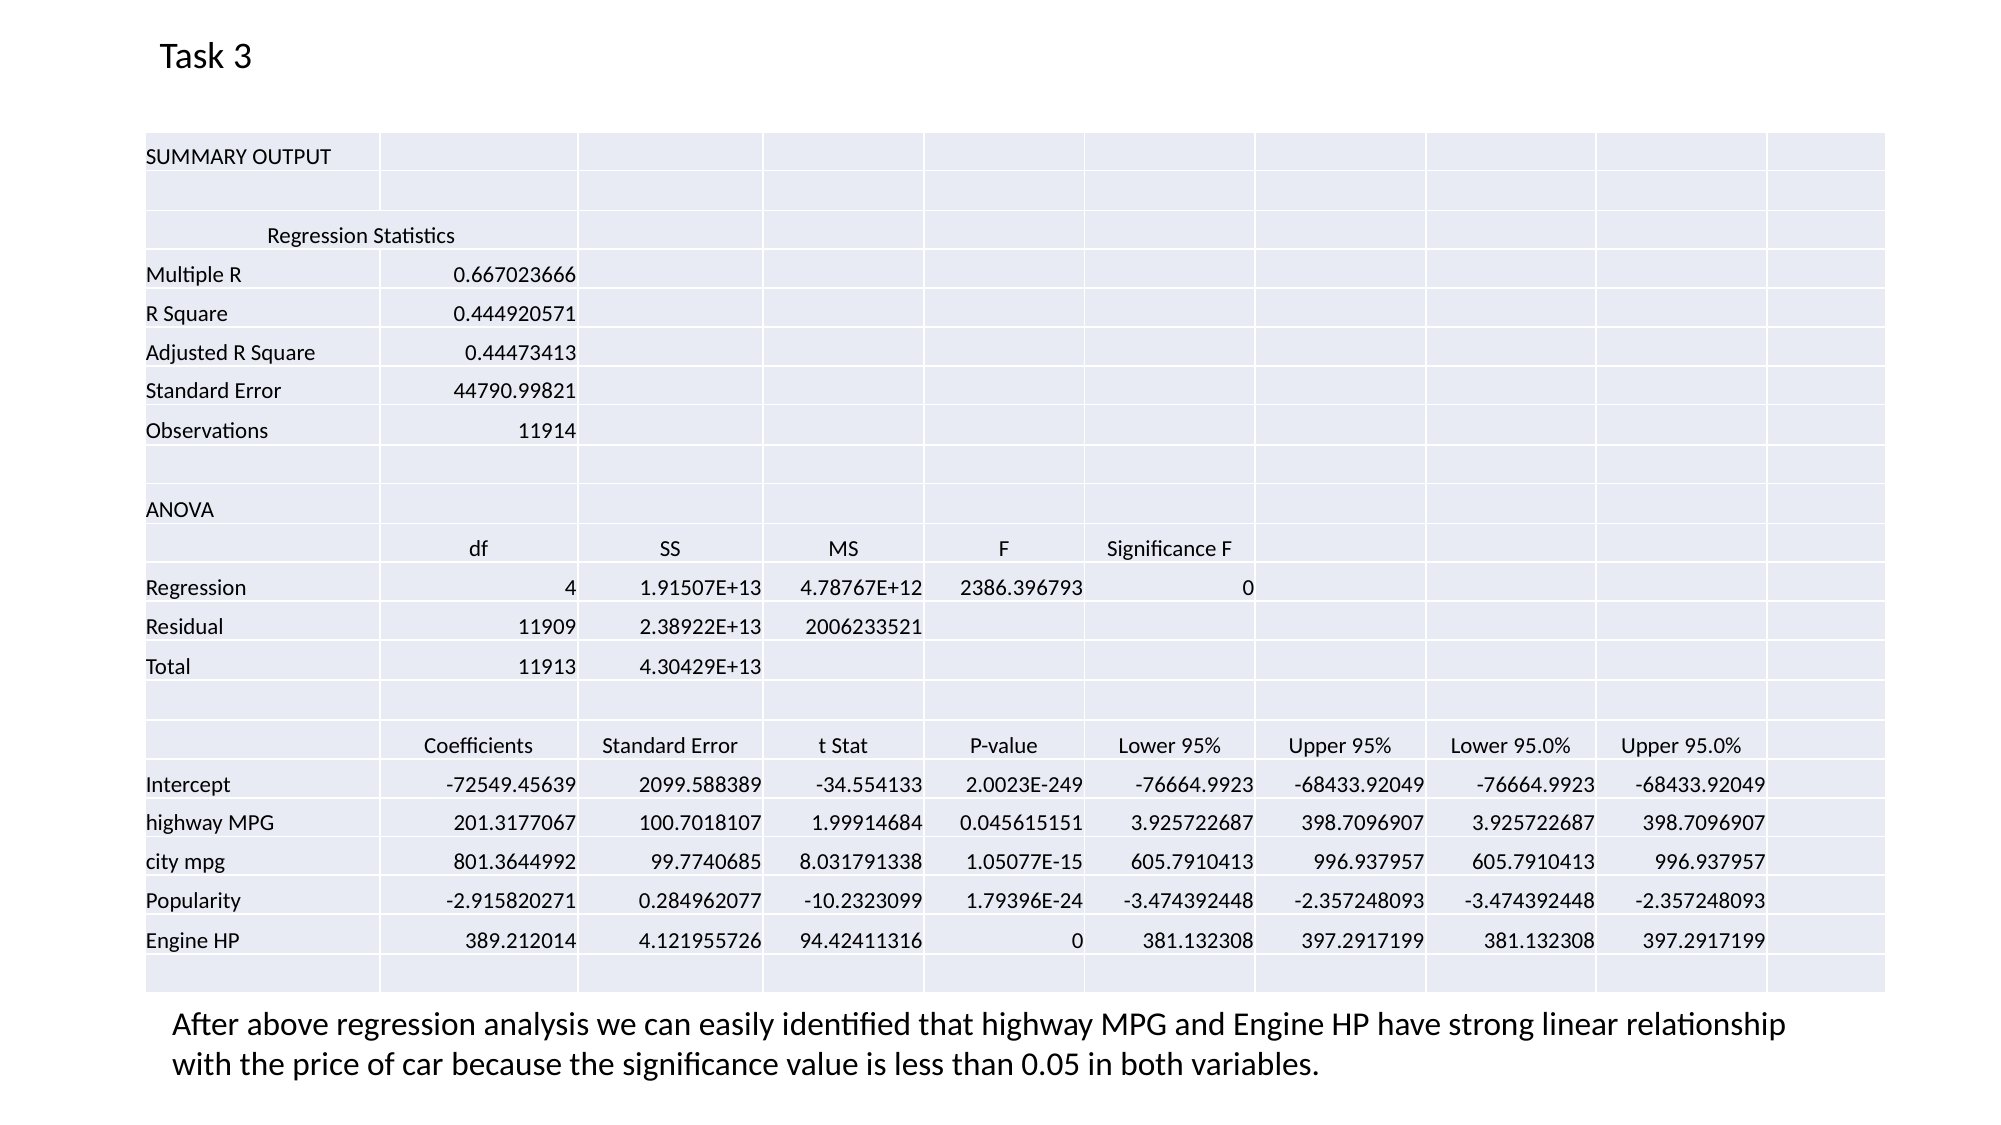

Task 3
| SUMMARY OUTPUT |  |  |  |  |  |  |  |  |  |
| --- | --- | --- | --- | --- | --- | --- | --- | --- | --- |
|  |  |  |  |  |  |  |  |  |  |
| Regression Statistics |  |  |  |  |  |  |  |  |  |
| Multiple R | 0.667023666 |  |  |  |  |  |  |  |  |
| R Square | 0.444920571 |  |  |  |  |  |  |  |  |
| Adjusted R Square | 0.44473413 |  |  |  |  |  |  |  |  |
| Standard Error | 44790.99821 |  |  |  |  |  |  |  |  |
| Observations | 11914 |  |  |  |  |  |  |  |  |
|  |  |  |  |  |  |  |  |  |  |
| ANOVA |  |  |  |  |  |  |  |  |  |
|  | df | SS | MS | F | Significance F |  |  |  |  |
| Regression | 4 | 1.91507E+13 | 4.78767E+12 | 2386.396793 | 0 |  |  |  |  |
| Residual | 11909 | 2.38922E+13 | 2006233521 |  |  |  |  |  |  |
| Total | 11913 | 4.30429E+13 |  |  |  |  |  |  |  |
|  |  |  |  |  |  |  |  |  |  |
|  | Coefficients | Standard Error | t Stat | P-value | Lower 95% | Upper 95% | Lower 95.0% | Upper 95.0% |  |
| Intercept | -72549.45639 | 2099.588389 | -34.554133 | 2.0023E-249 | -76664.9923 | -68433.92049 | -76664.9923 | -68433.92049 |  |
| highway MPG | 201.3177067 | 100.7018107 | 1.99914684 | 0.045615151 | 3.925722687 | 398.7096907 | 3.925722687 | 398.7096907 |  |
| city mpg | 801.3644992 | 99.7740685 | 8.031791338 | 1.05077E-15 | 605.7910413 | 996.937957 | 605.7910413 | 996.937957 |  |
| Popularity | -2.915820271 | 0.284962077 | -10.2323099 | 1.79396E-24 | -3.474392448 | -2.357248093 | -3.474392448 | -2.357248093 |  |
| Engine HP | 389.212014 | 4.121955726 | 94.42411316 | 0 | 381.132308 | 397.2917199 | 381.132308 | 397.2917199 |  |
|  |  |  |  |  |  |  |  |  |  |
After above regression analysis we can easily identified that highway MPG and Engine HP have strong linear relationship with the price of car because the significance value is less than 0.05 in both variables.